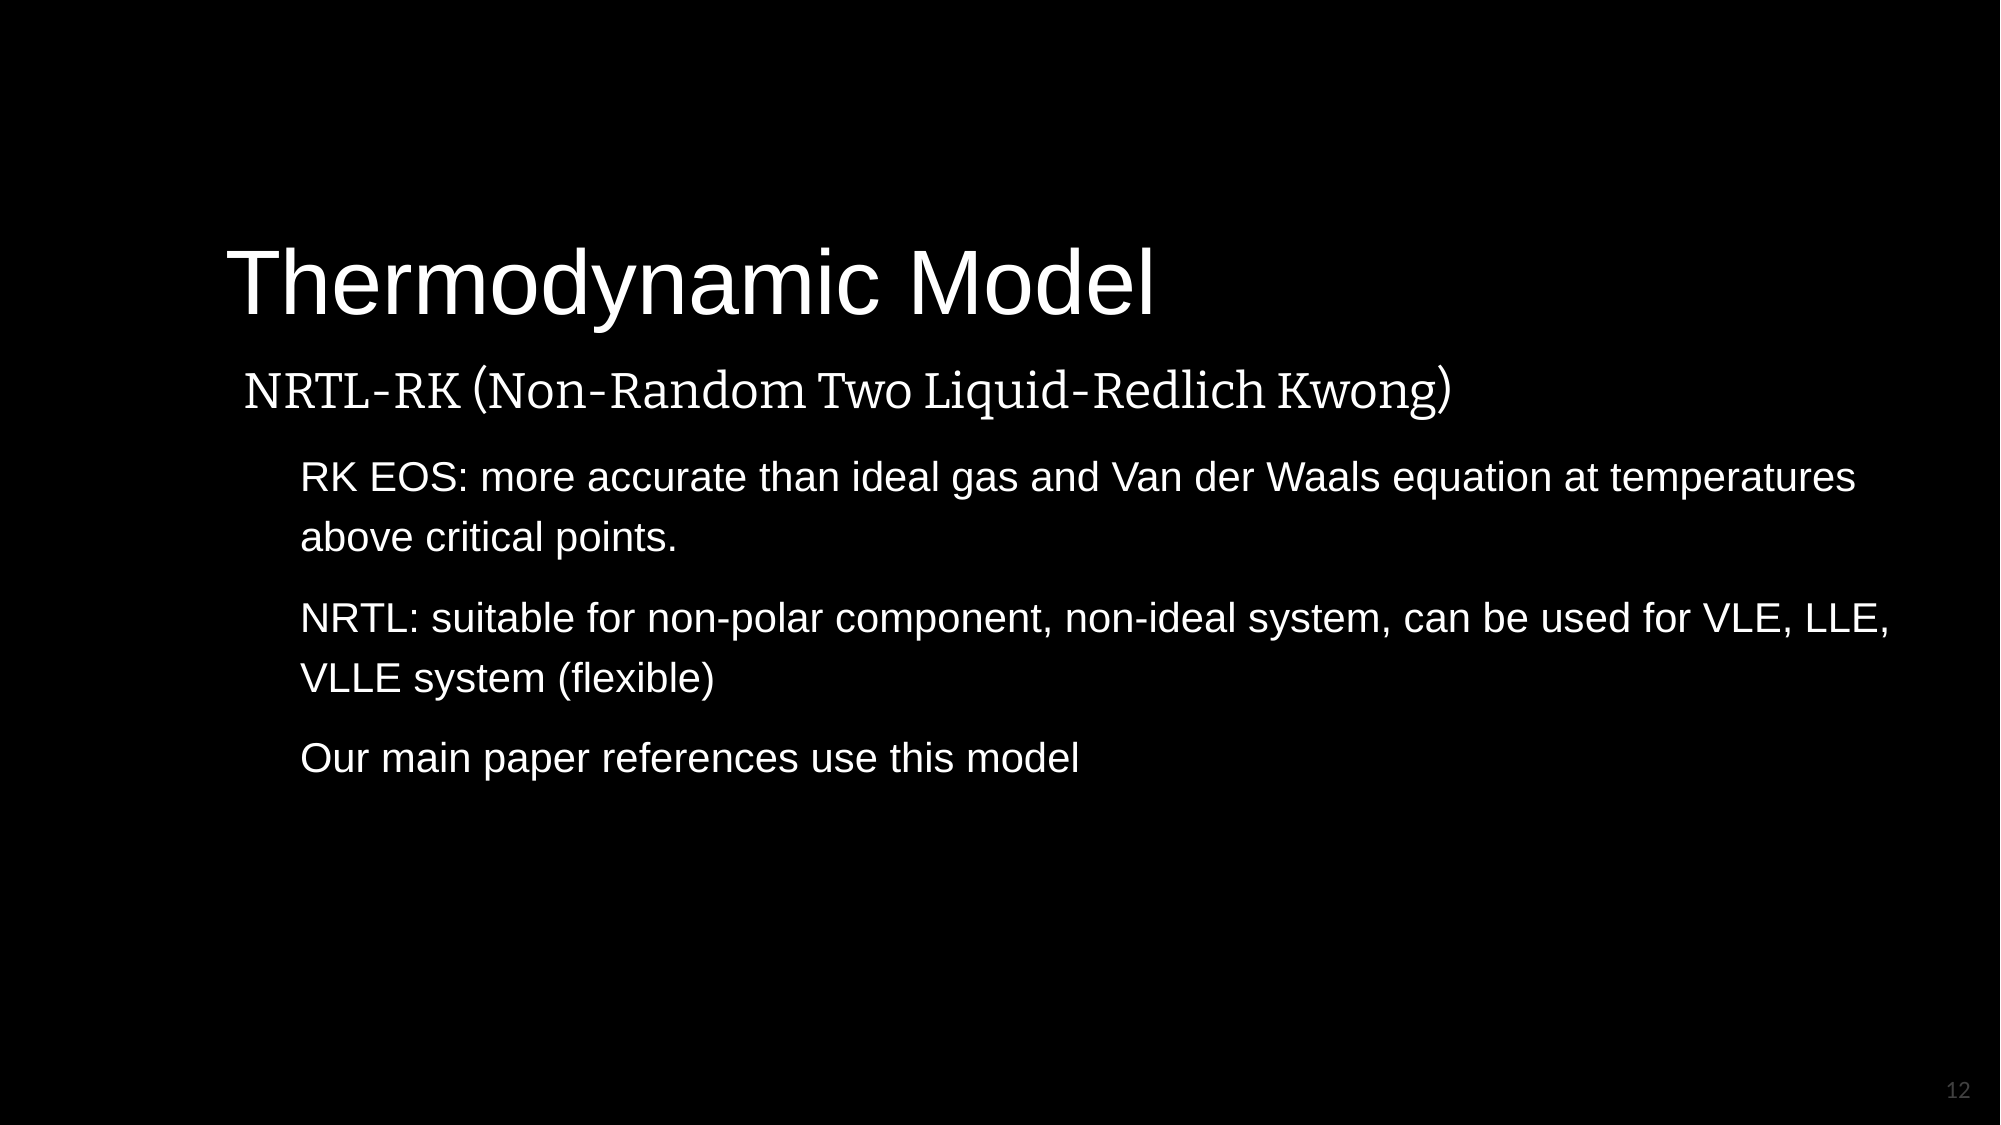

# Thermodynamic Model
NRTL-RK (Non-Random Two Liquid-Redlich Kwong)
RK EOS: more accurate than ideal gas and Van der Waals equation at temperatures above critical points.
NRTL: suitable for non-polar component, non-ideal system, can be used for VLE, LLE, VLLE system (flexible)
Our main paper references use this model

12